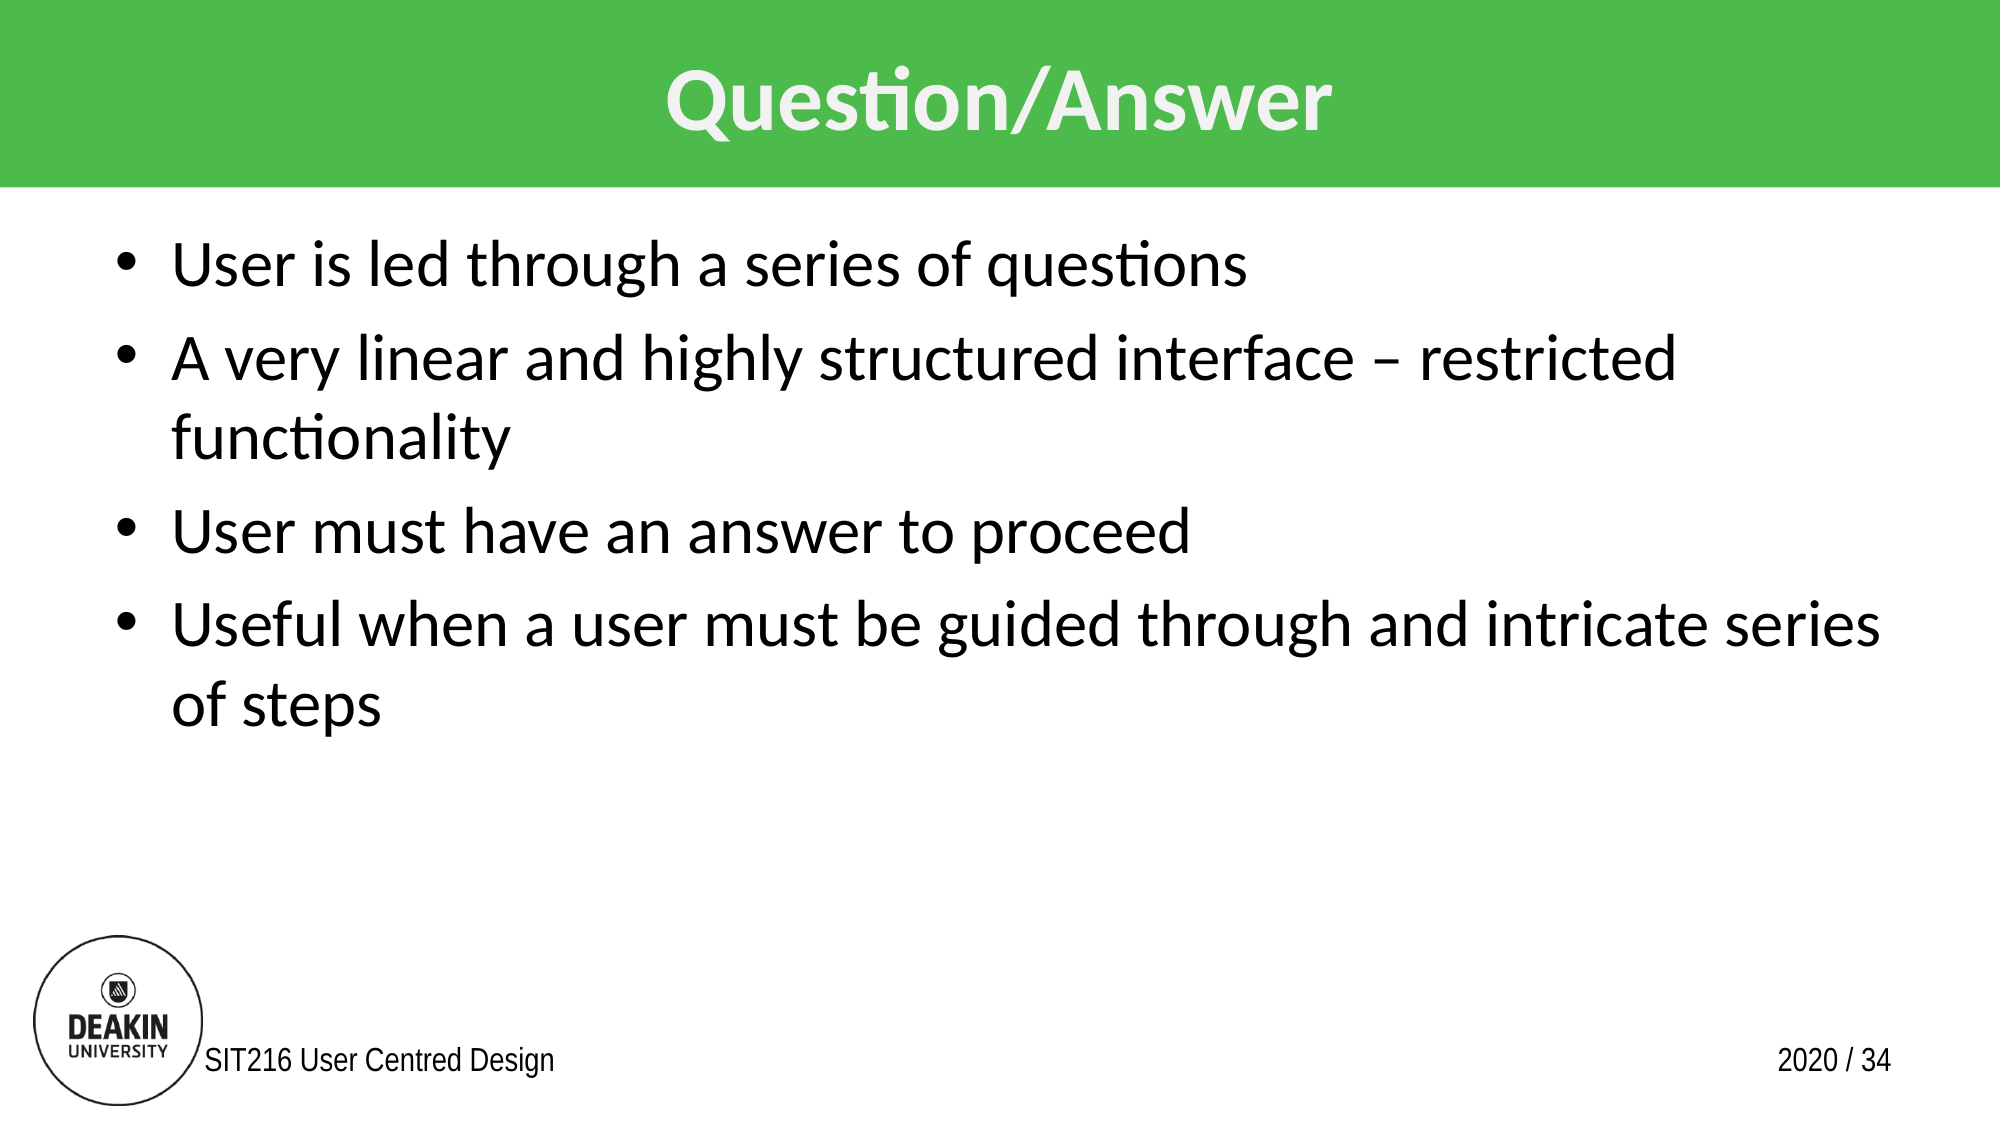

# Question/Answer
User is led through a series of questions
A very linear and highly structured interface – restricted functionality
User must have an answer to proceed
Useful when a user must be guided through and intricate series of steps